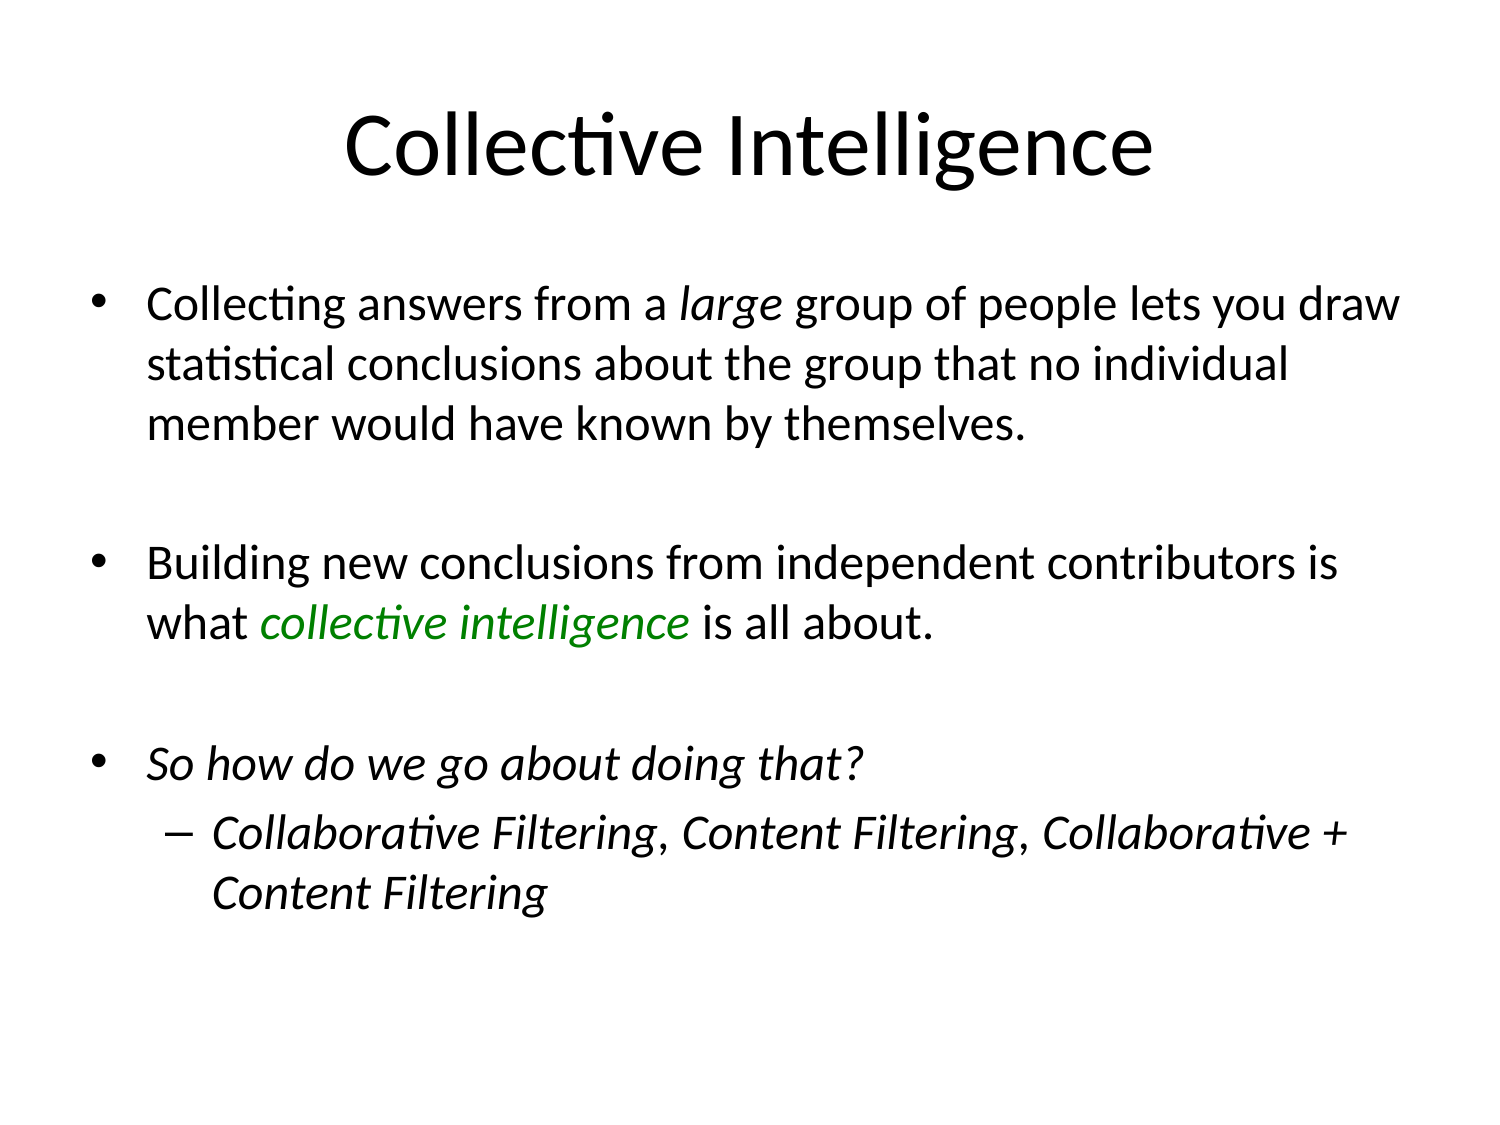

# Collective Intelligence
Collecting answers from a large group of people lets you draw statistical conclusions about the group that no individual member would have known by themselves.

Building new conclusions from independent contributors is what collective intelligence is all about.

So how do we go about doing that?
Collaborative Filtering, Content Filtering, Collaborative + Content Filtering